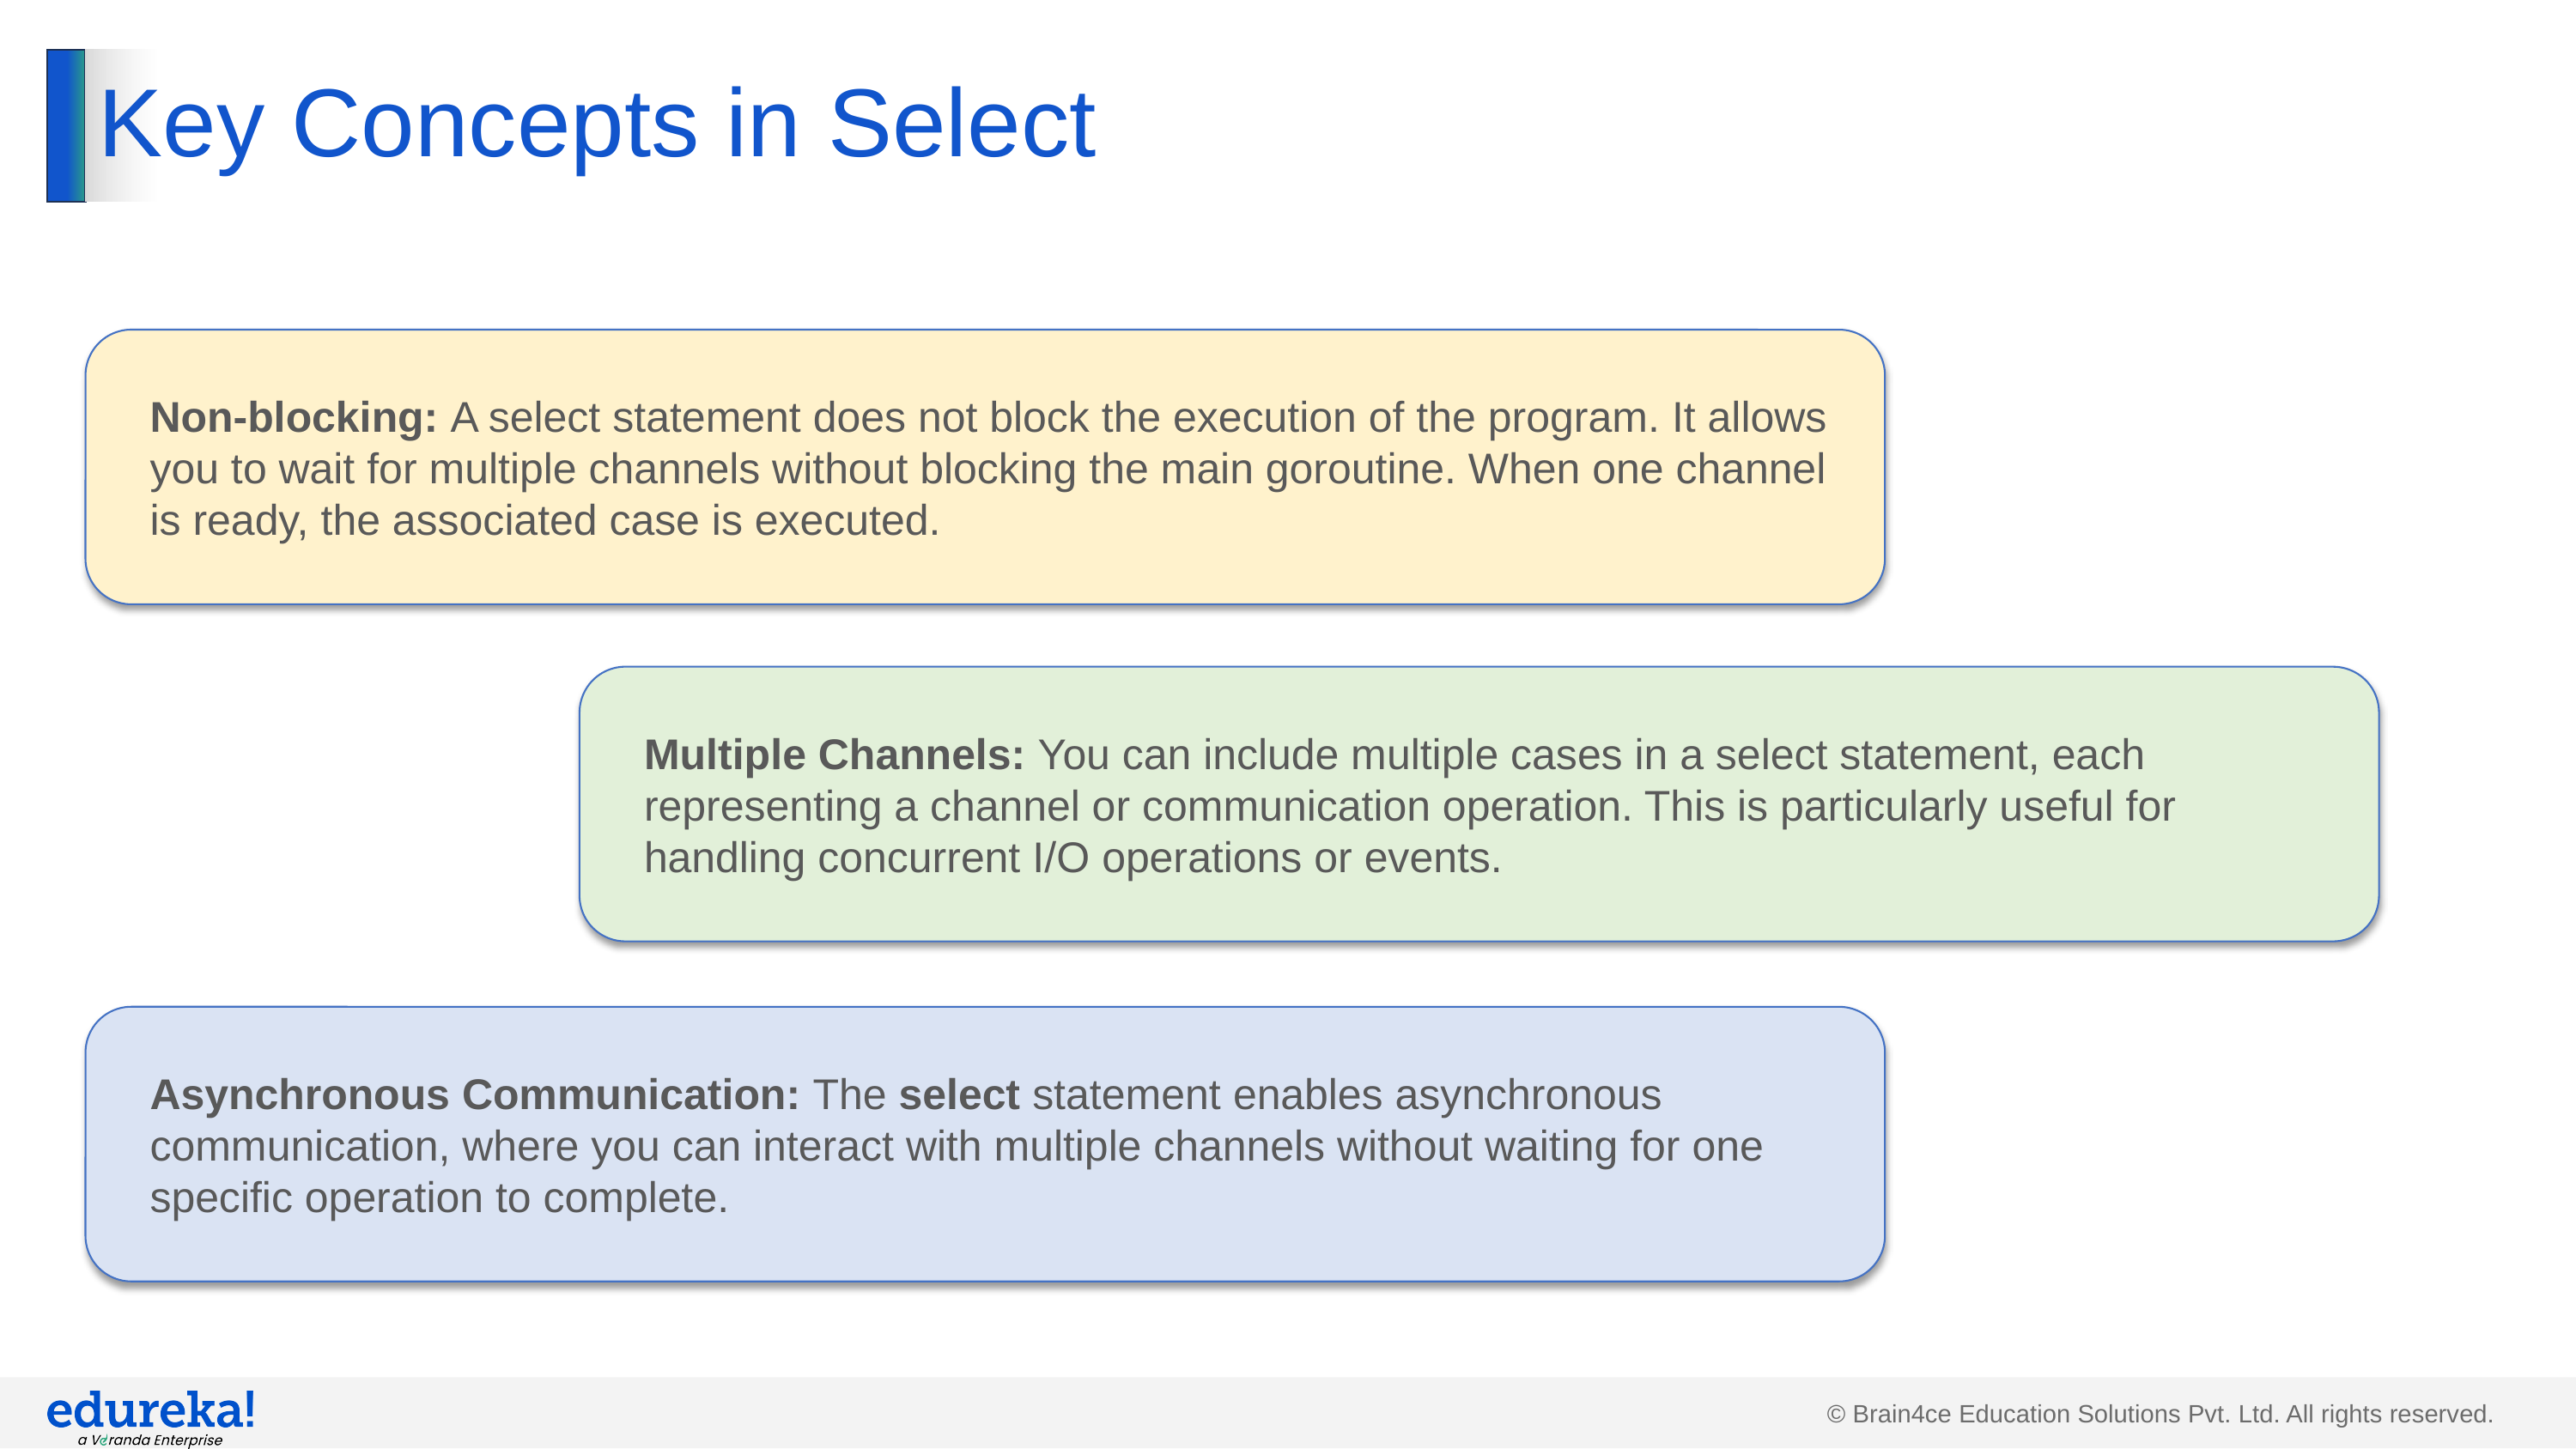

# Key Concepts in Select
Non-blocking: A select statement does not block the execution of the program. It allows you to wait for multiple channels without blocking the main goroutine. When one channel is ready, the associated case is executed.
Multiple Channels: You can include multiple cases in a select statement, each representing a channel or communication operation. This is particularly useful for handling concurrent I/O operations or events.
Asynchronous Communication: The select statement enables asynchronous communication, where you can interact with multiple channels without waiting for one specific operation to complete.